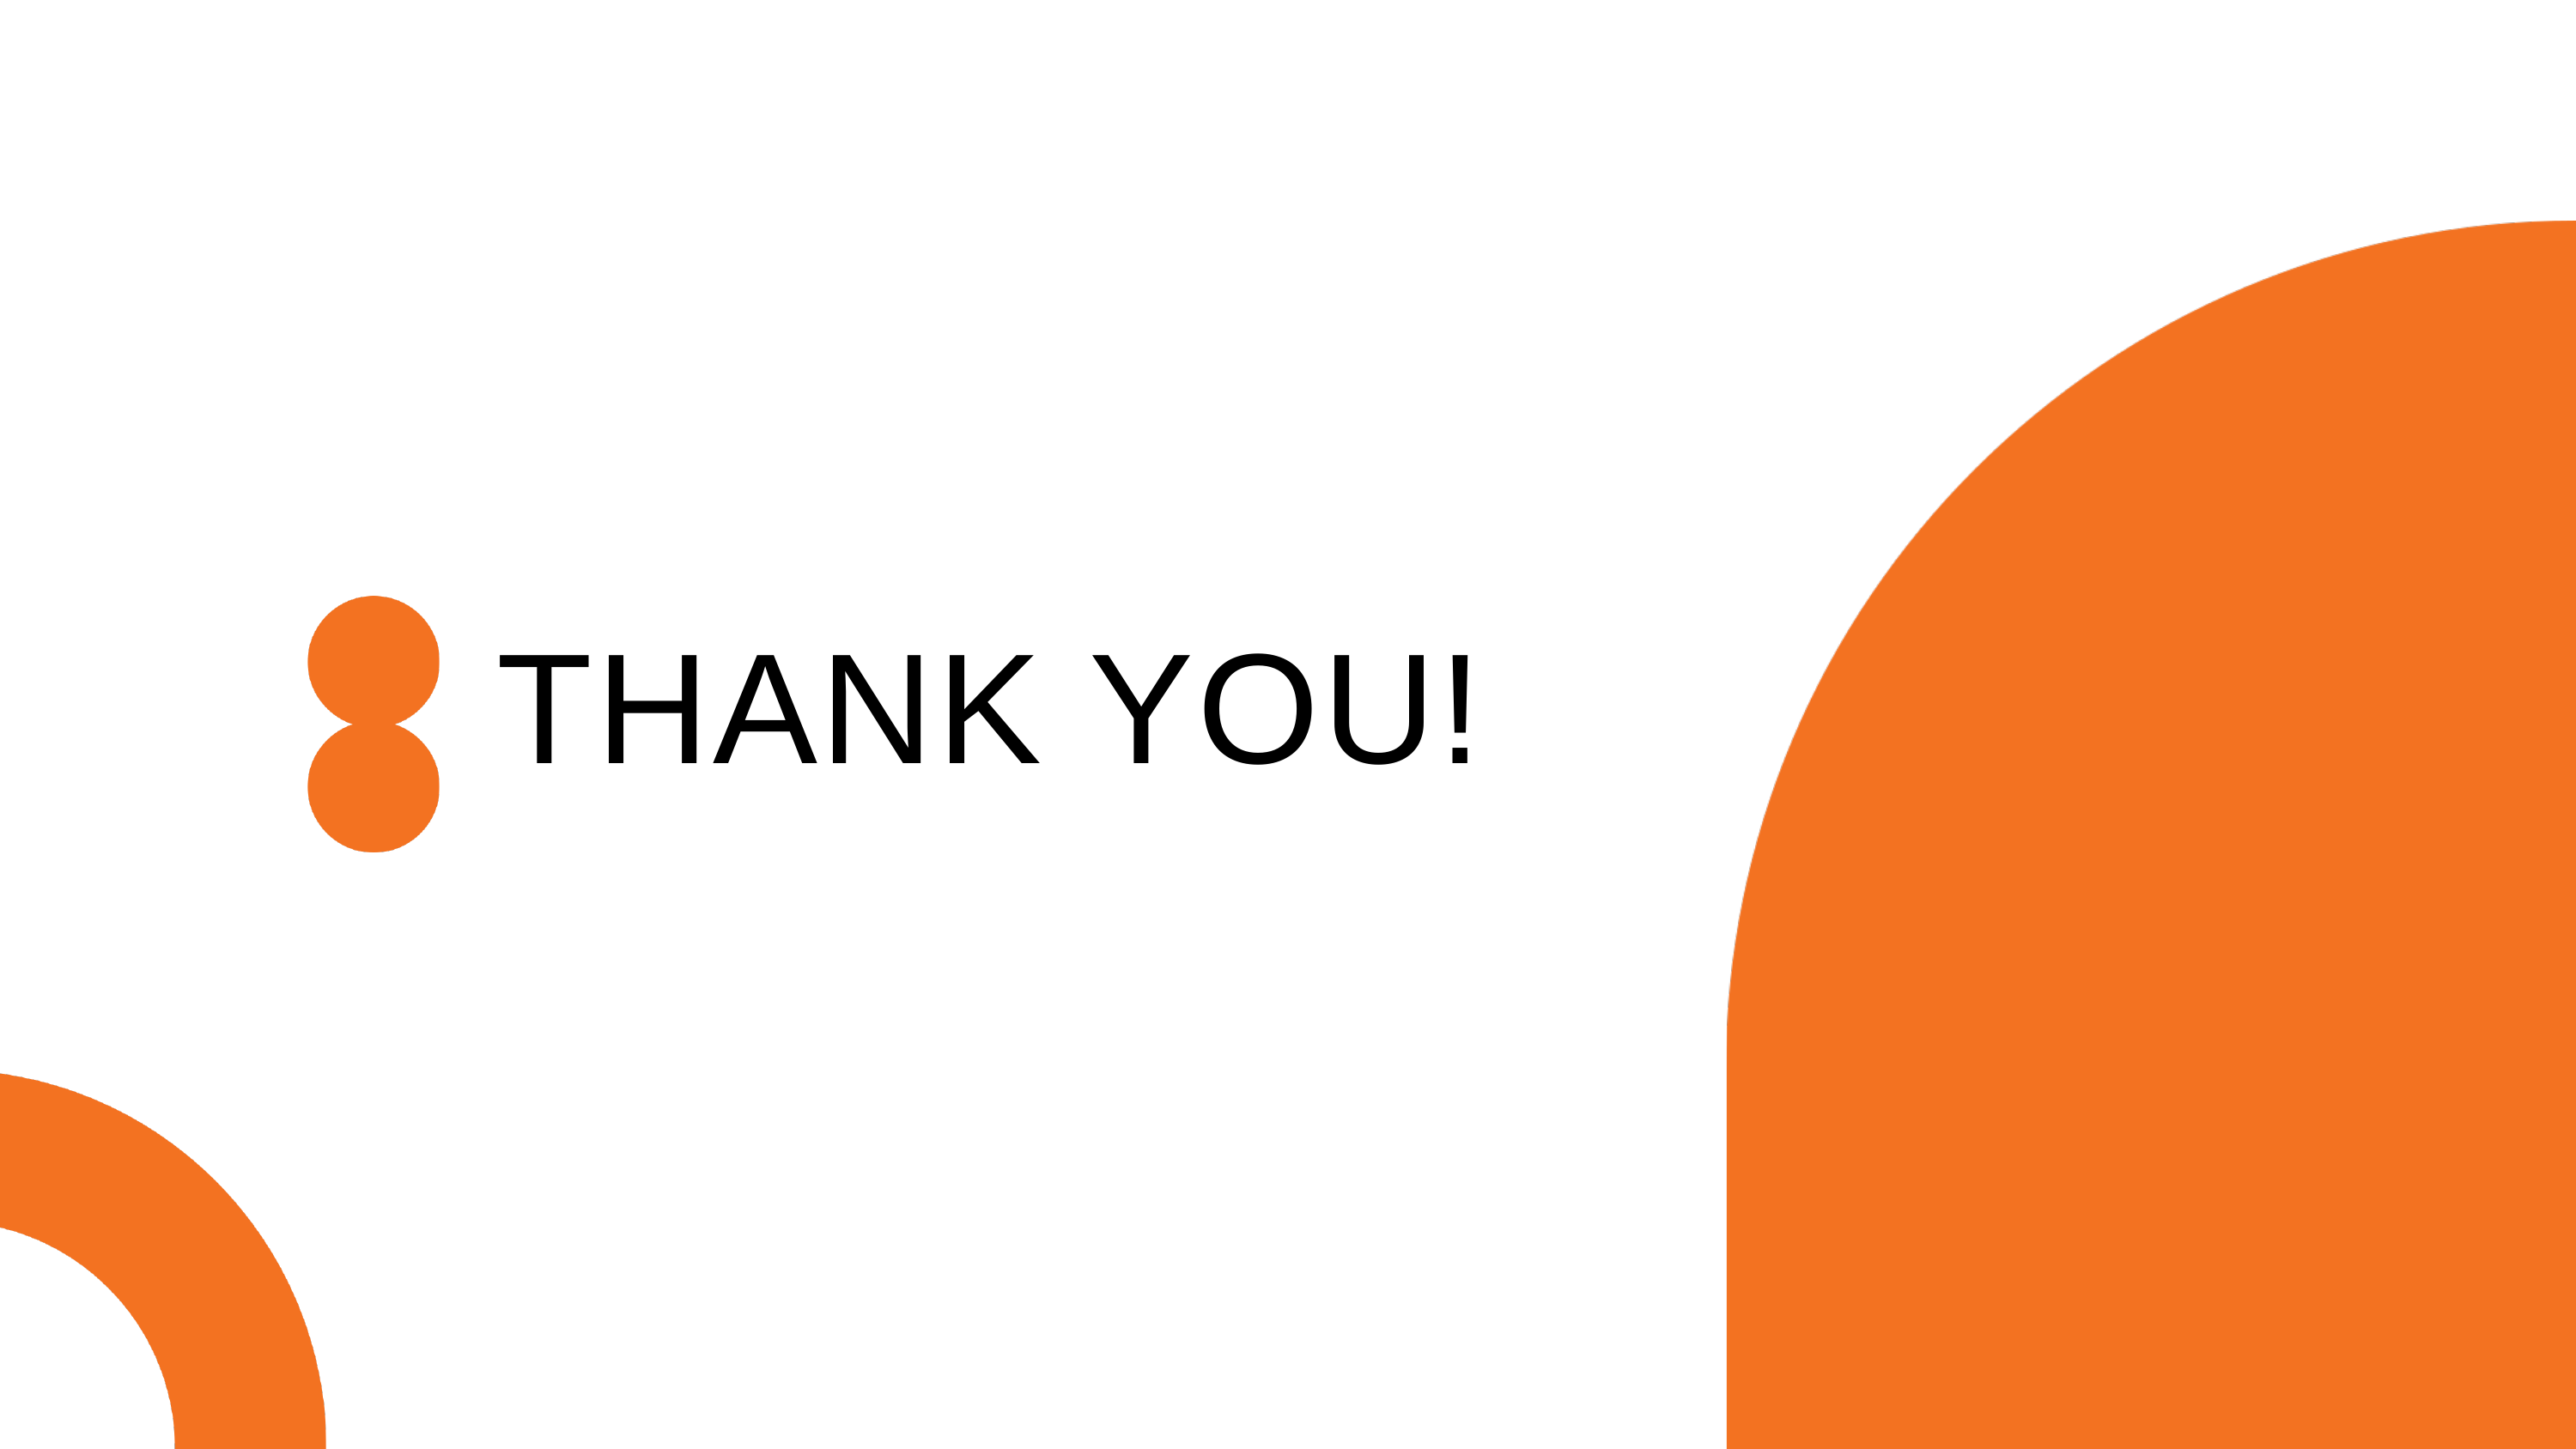

THANK YOU!
Calle Cualquiera 123, Cualquier Lugar